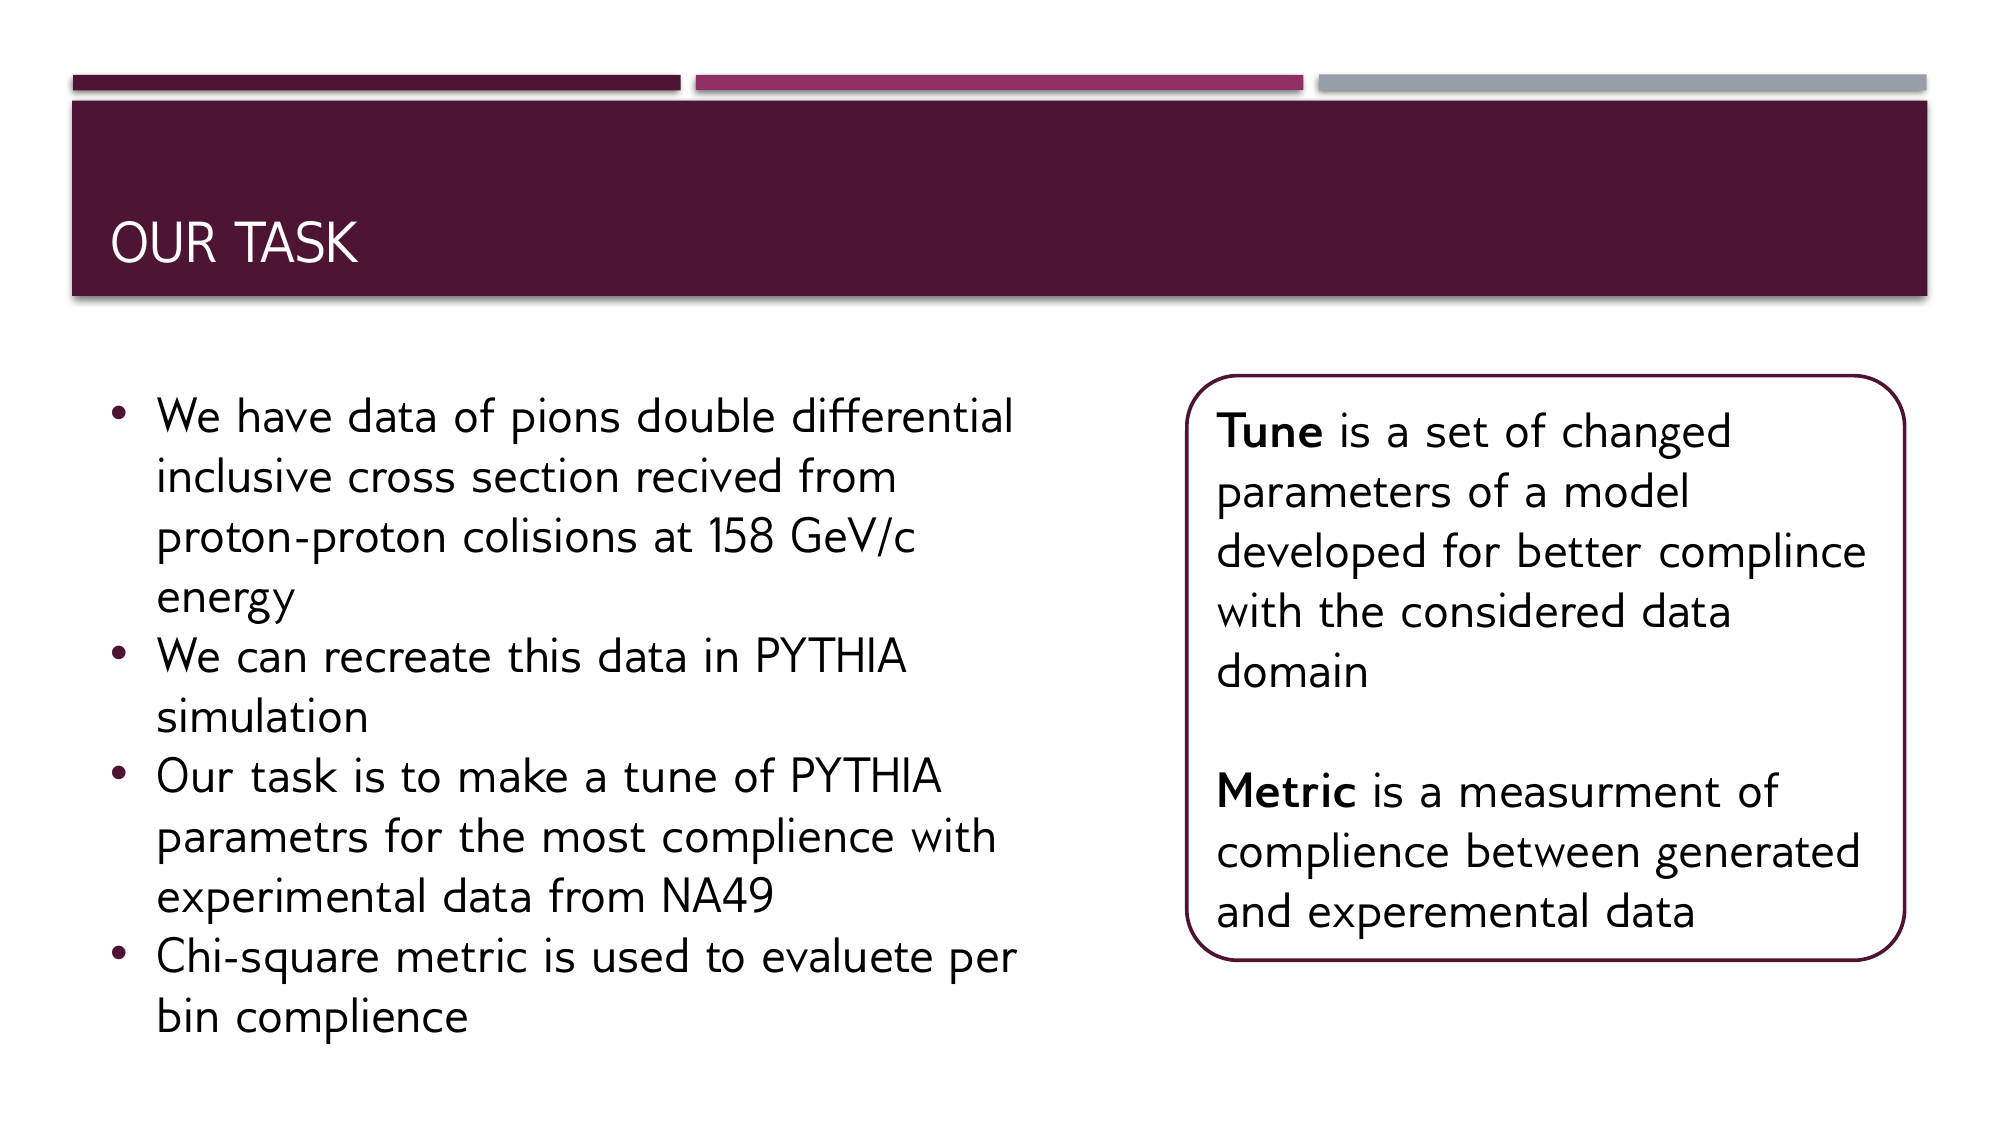

# Our Task
We have data of pions double differential inclusive cross section recived from proton-proton colisions at 158 GeV/c energy
We can recreate this data in PYTHIA simulation
Our task is to make a tune of PYTHIA parametrs for the most complience with experimental data from NA49
Chi-square metric is used to evaluete per bin complience
Tune is a set of changed parameters of a model developed for better complince with the considered data domain

Metric is a measurment of complience between generated and experemental data